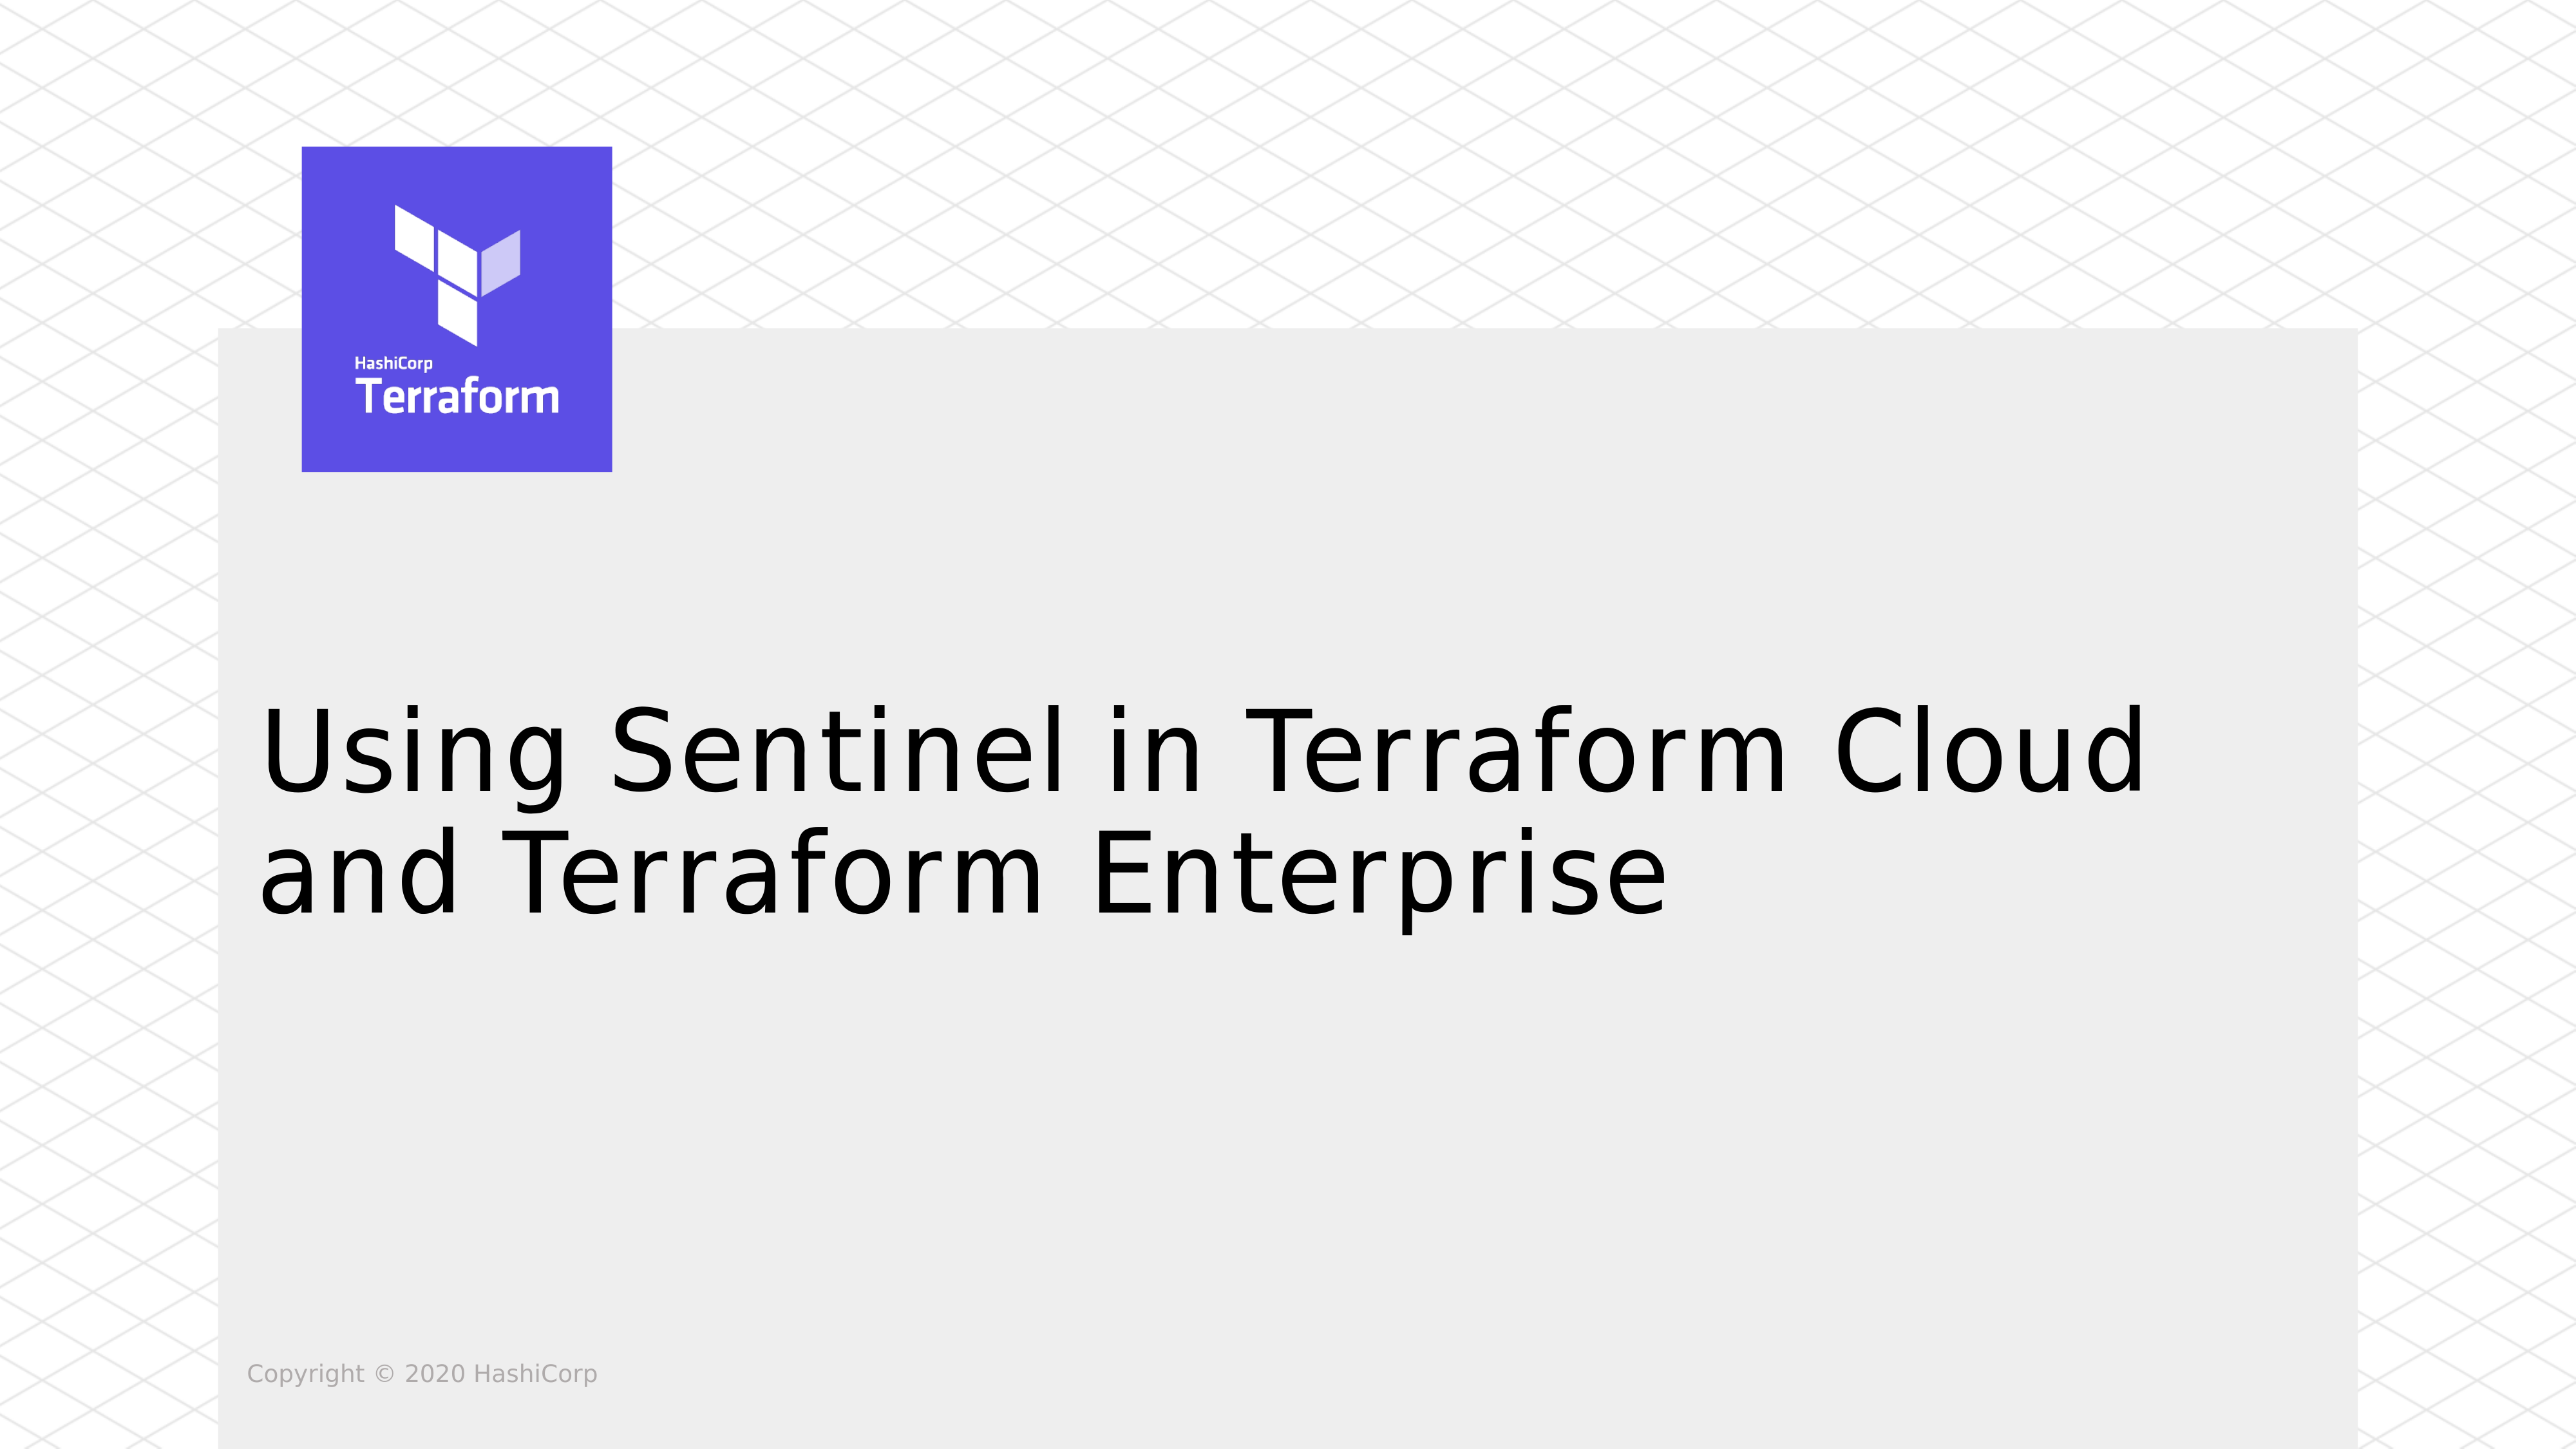

# Using Sentinel in Terraform Cloud and Terraform Enterprise